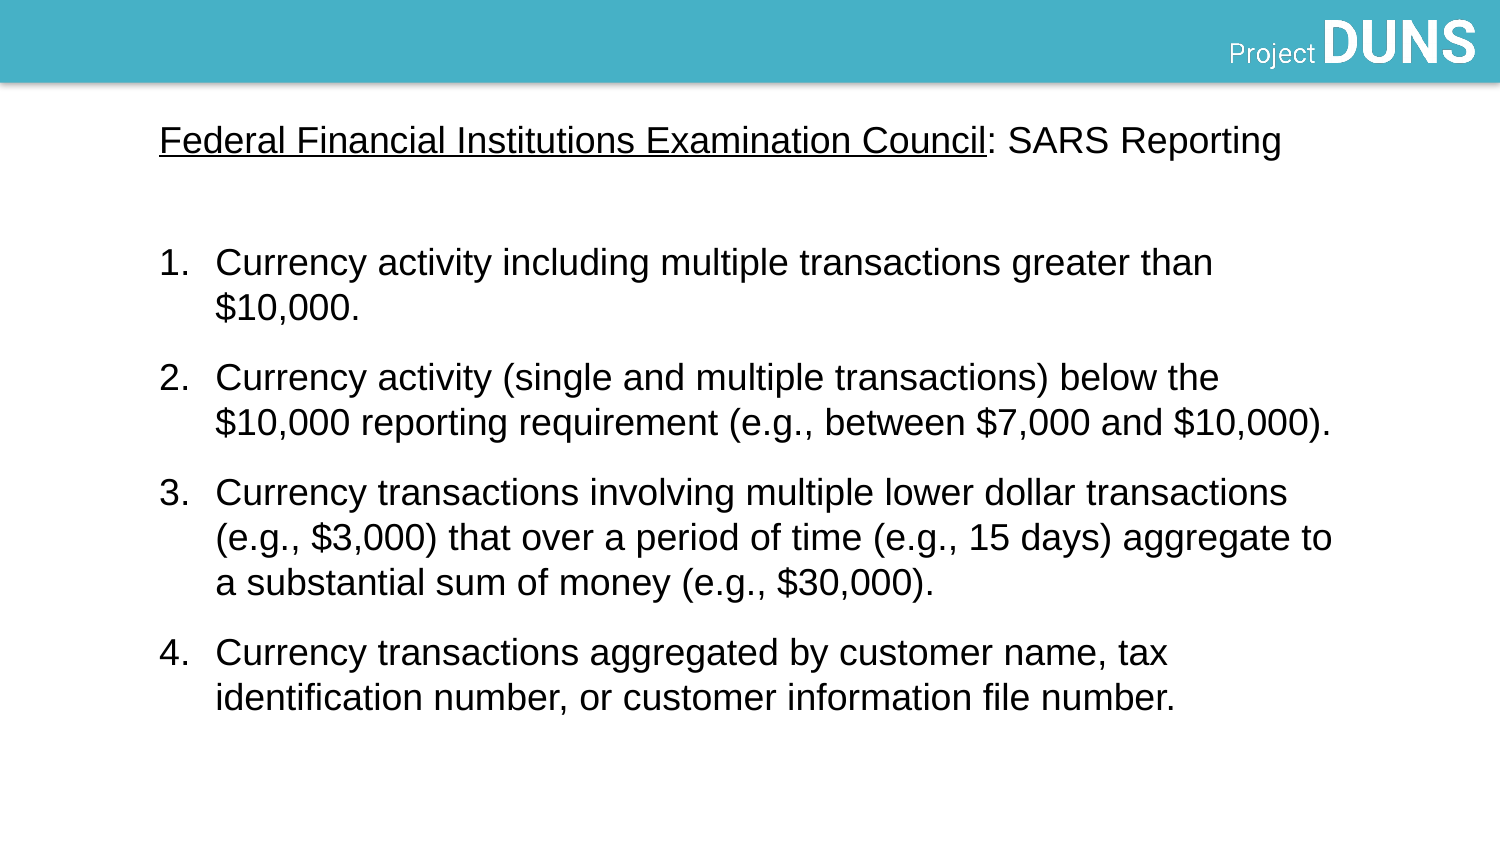

Federal Financial Institutions Examination Council: SARS Reporting
Currency activity including multiple transactions greater than $10,000.
Currency activity (single and multiple transactions) below the $10,000 reporting requirement (e.g., between $7,000 and $10,000).
Currency transactions involving multiple lower dollar transactions (e.g., $3,000) that over a period of time (e.g., 15 days) aggregate to a substantial sum of money (e.g., $30,000).
Currency transactions aggregated by customer name, tax identification number, or customer information file number.